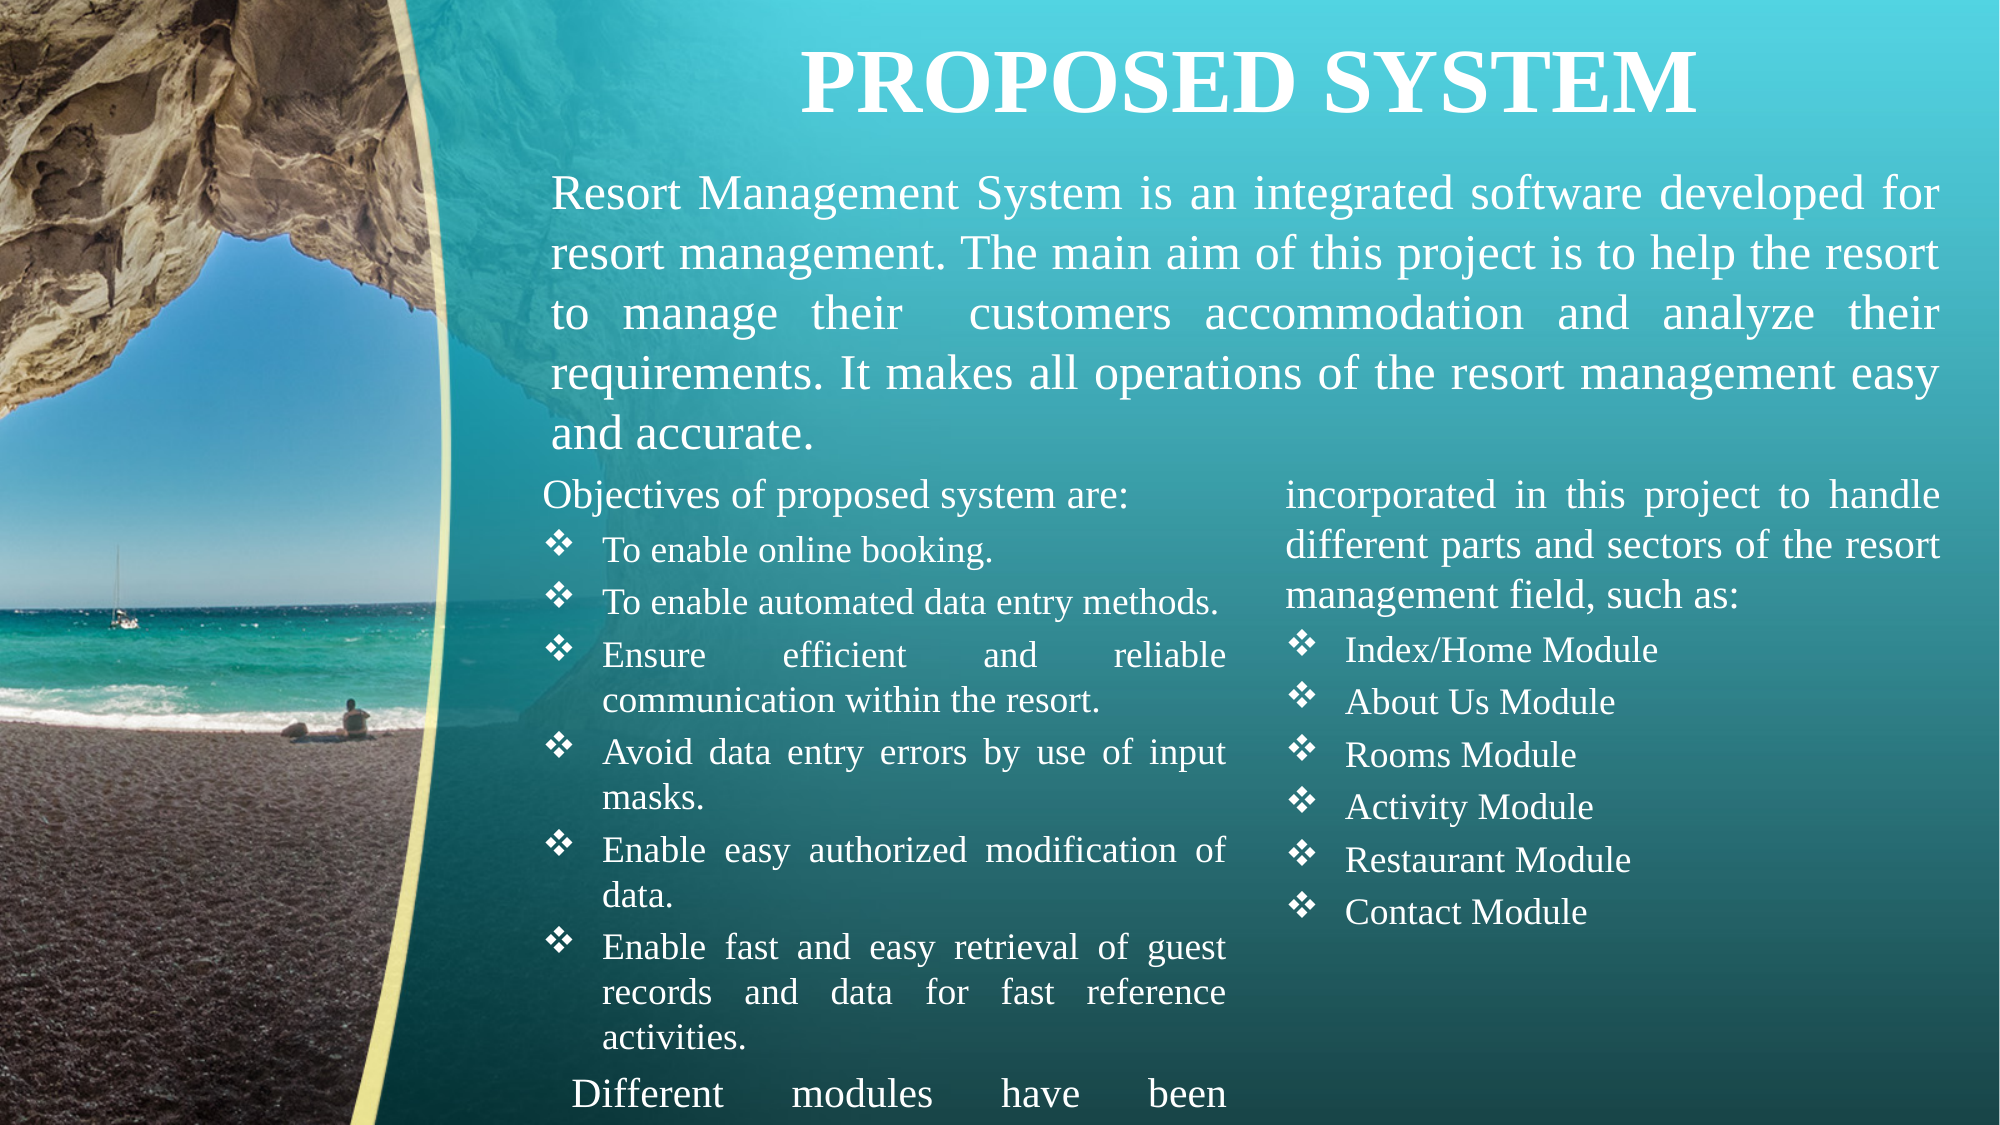

# PROPOSED SYSTEM
Resort Management System is an integrated software developed for resort management. The main aim of this project is to help the resort to manage their  customers accommodation and analyze their requirements. It makes all operations of the resort management easy and accurate.
Objectives of proposed system are:
To enable online booking.
To enable automated data entry methods.
Ensure efficient and reliable communication within the resort.
Avoid data entry errors by use of input masks.
Enable easy authorized modification of data.
Enable fast and easy retrieval of guest records and data for fast reference activities.
Different modules have been incorporated in this project to handle different parts and sectors of the resort management field, such as:
Index/Home Module
About Us Module
Rooms Module
Activity Module
Restaurant Module
Contact Module